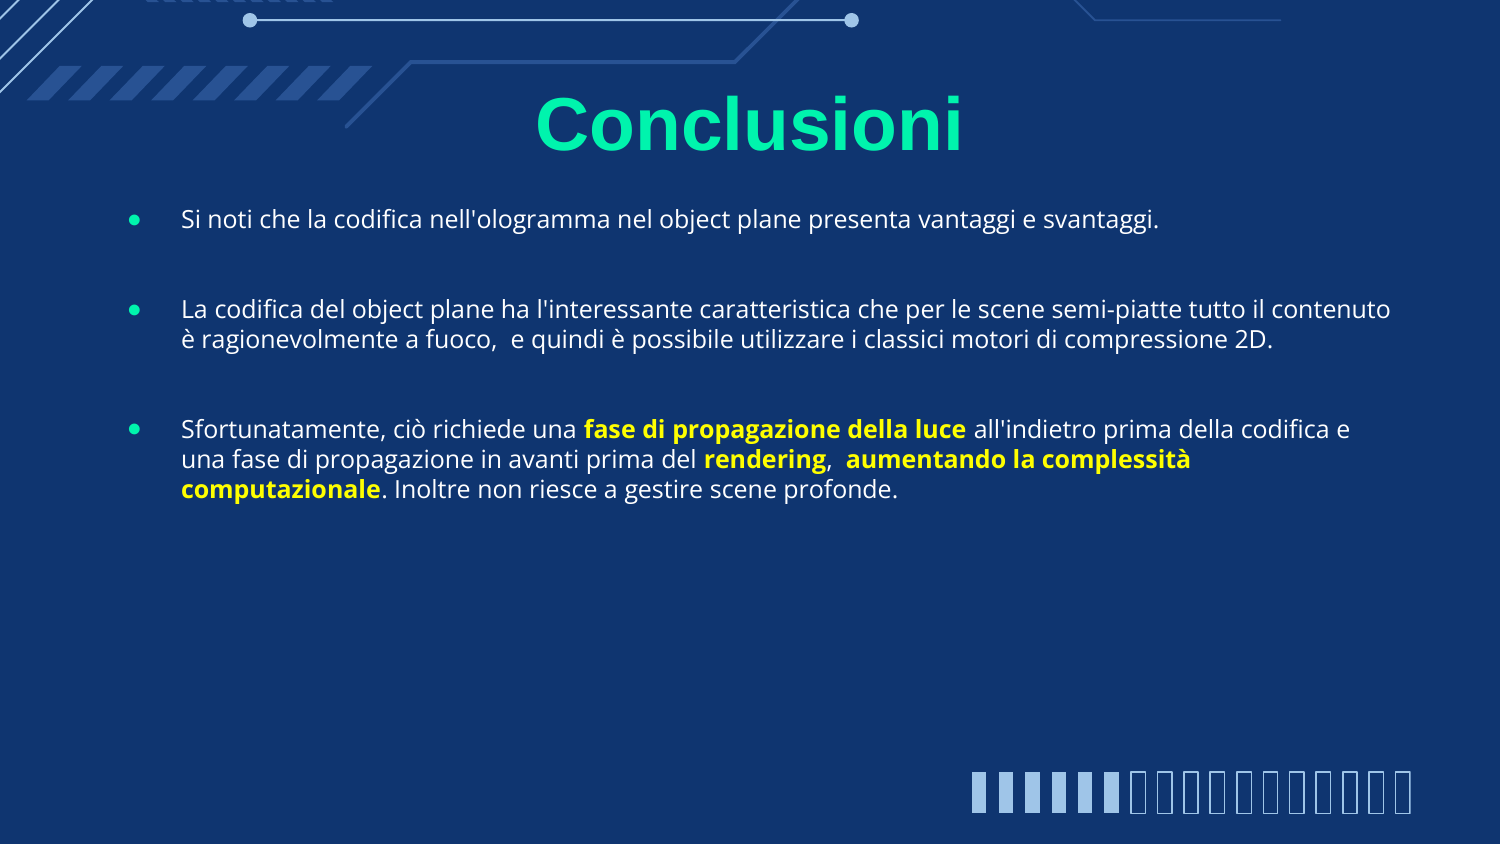

# Conclusioni
Si noti che la codifica nell'ologramma nel object plane presenta vantaggi e svantaggi.

La codifica del object plane ha l'interessante caratteristica che per le scene semi-piatte tutto il contenuto è ragionevolmente a fuoco,  e quindi è possibile utilizzare i classici motori di compressione 2D.

Sfortunatamente, ciò richiede una fase di propagazione della luce all'indietro prima della codifica e una fase di propagazione in avanti prima del rendering,  aumentando la complessità computazionale. Inoltre non riesce a gestire scene profonde.